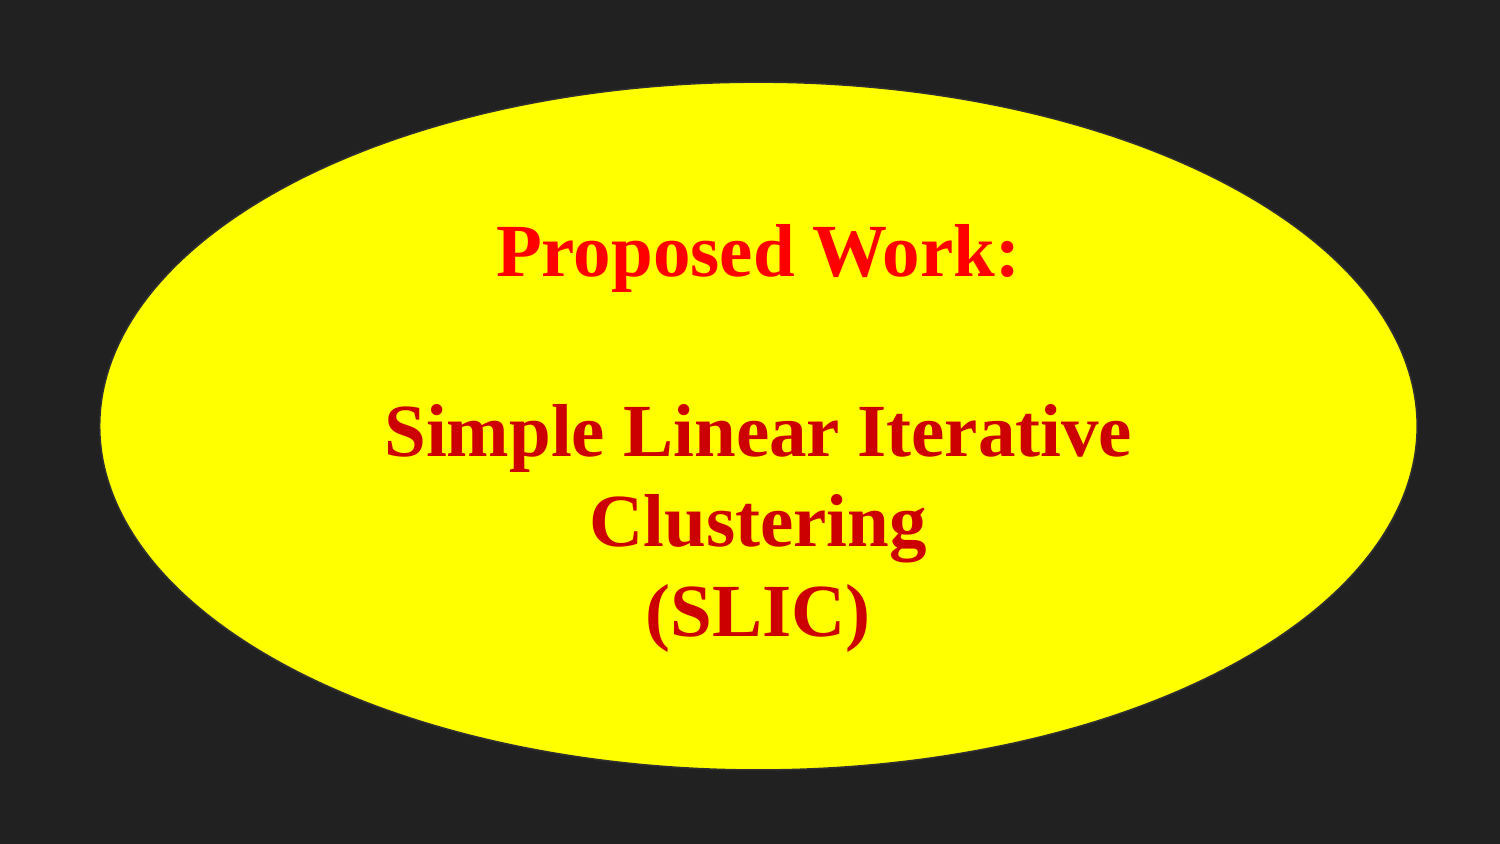

Proposed Work:

Simple Linear Iterative Clustering
(SLIC)